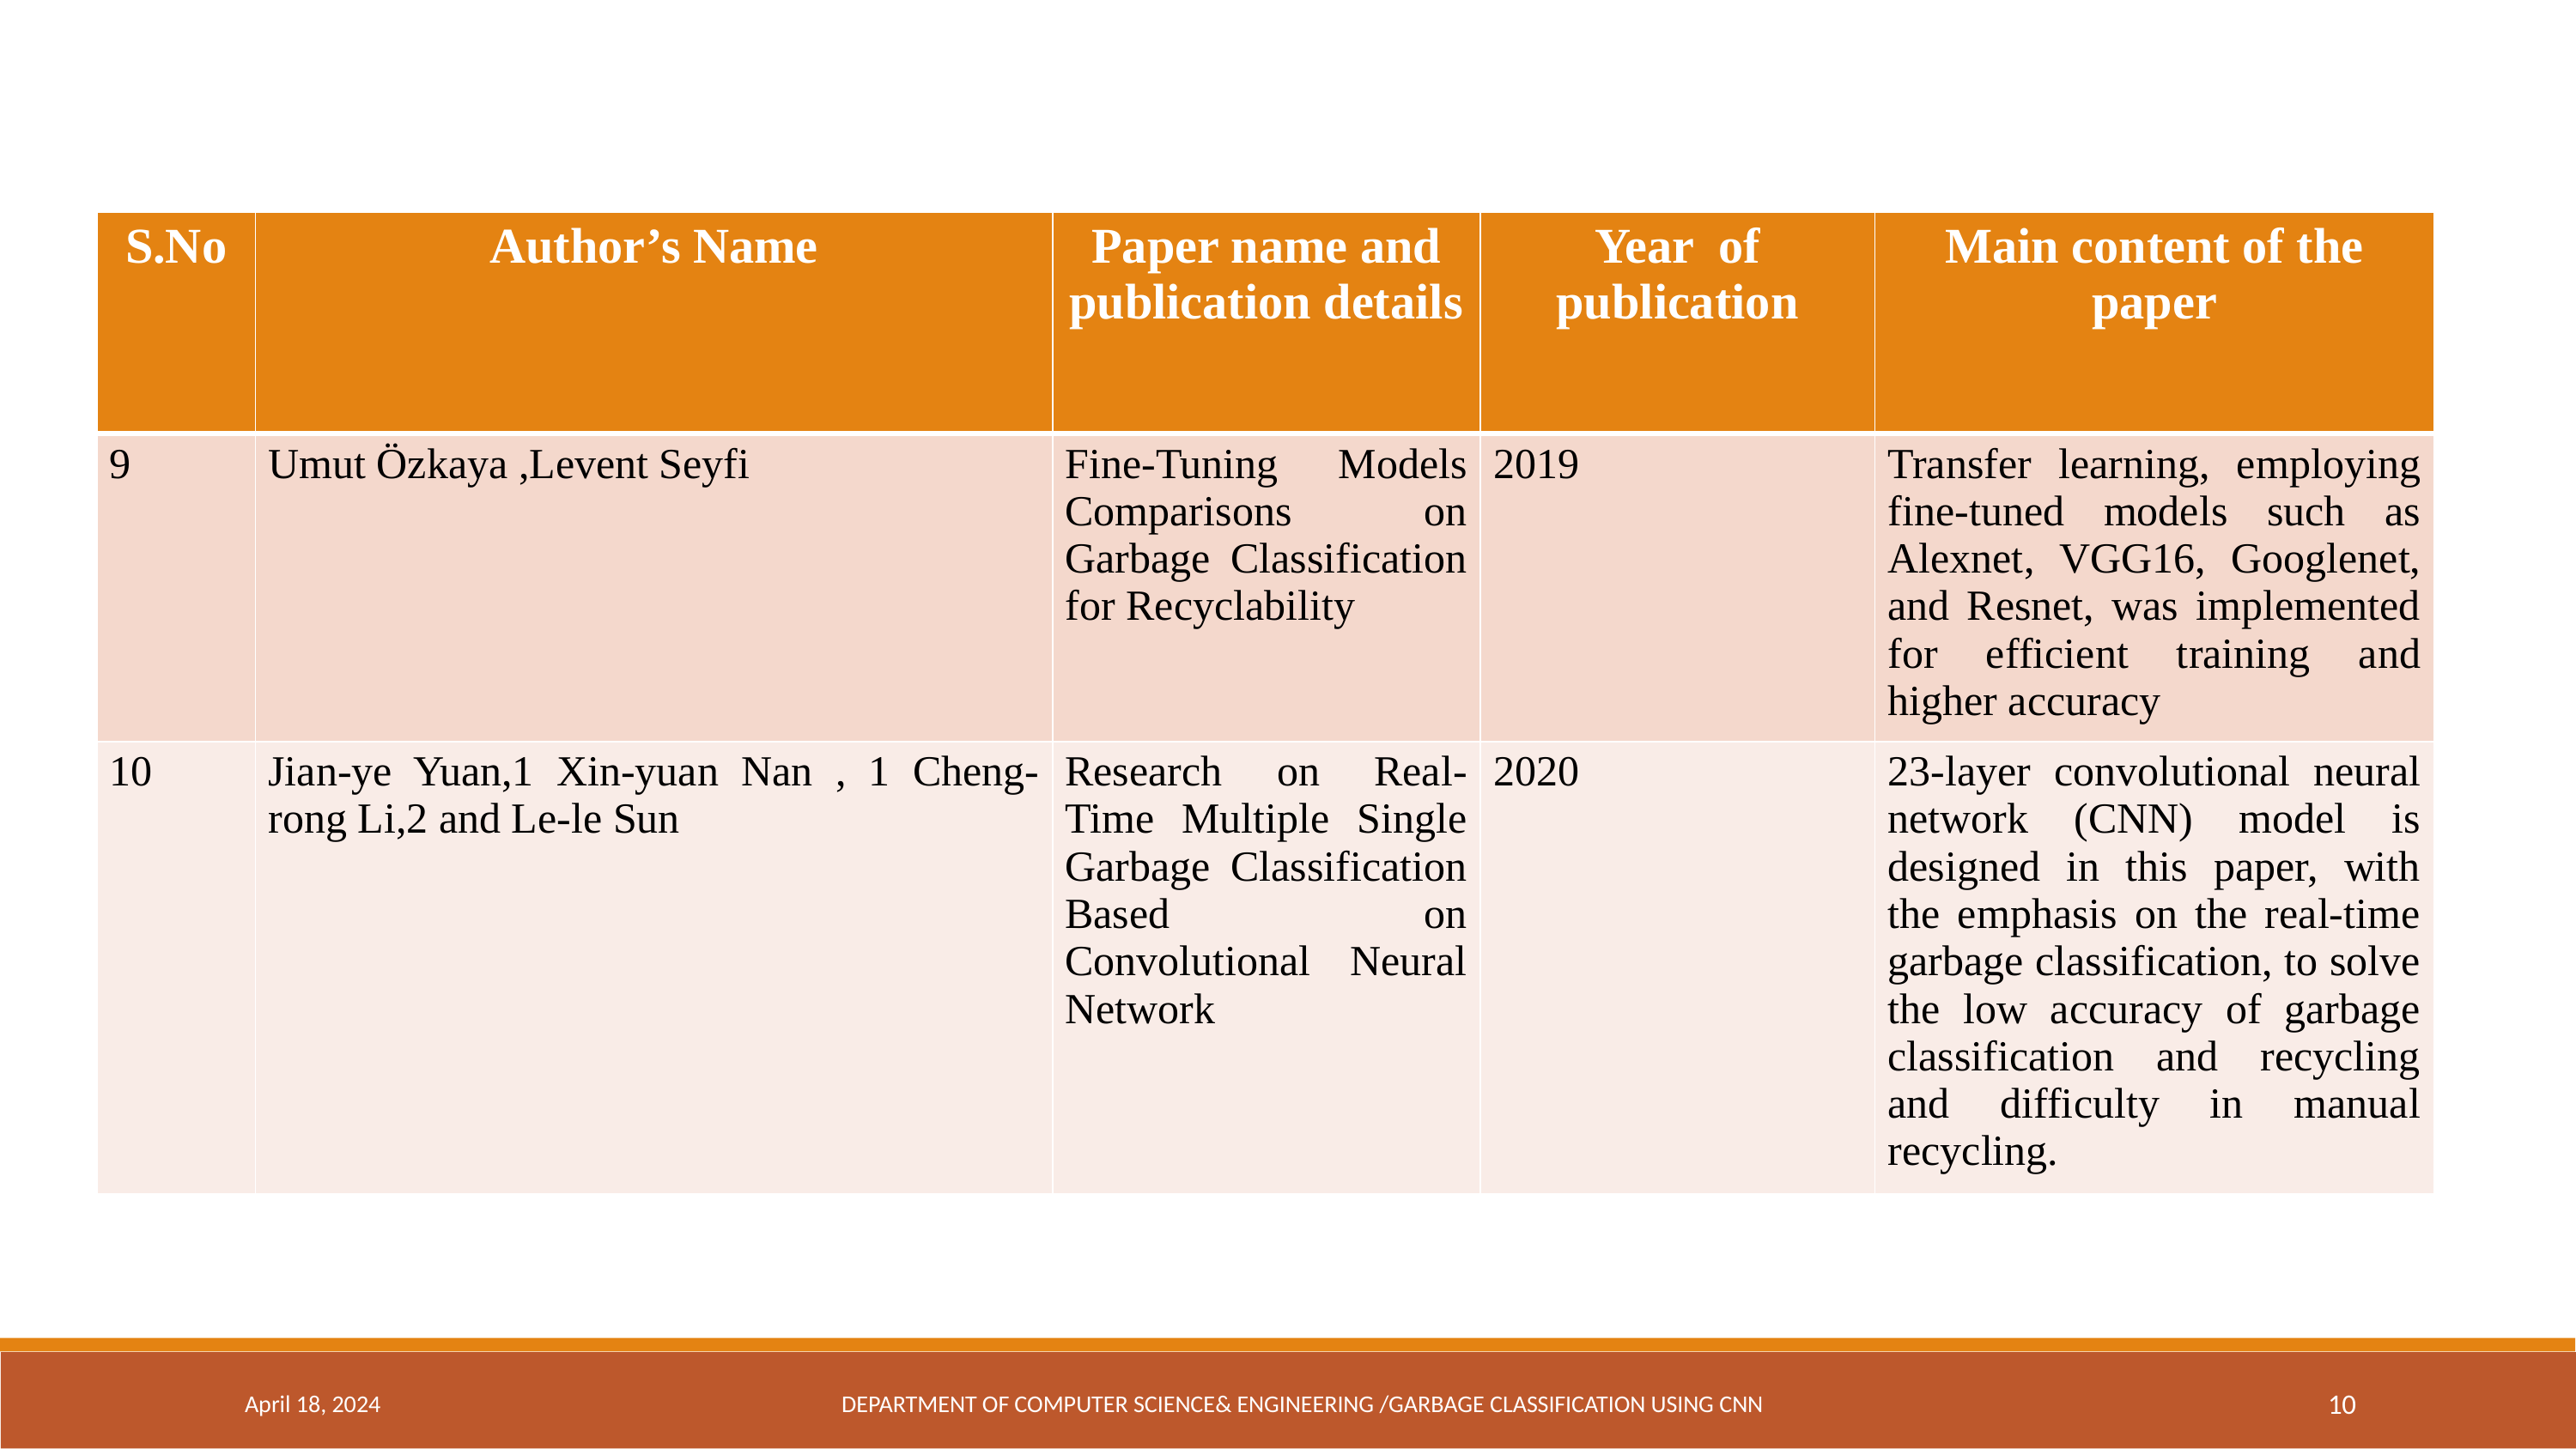

| S.No | Author’s Name | Paper name and publication details | Year of publication | Main content of the paper |
| --- | --- | --- | --- | --- |
| 9 | Umut Özkaya ,Levent Seyfi | Fine-Tuning Models Comparisons on Garbage Classification for Recyclability | 2019 | Transfer learning, employing fine-tuned models such as Alexnet, VGG16, Googlenet, and Resnet, was implemented for efficient training and higher accuracy |
| 10 | Jian-ye Yuan,1 Xin-yuan Nan , 1 Cheng-rong Li,2 and Le-le Sun | Research on Real-Time Multiple Single Garbage Classification Based on Convolutional Neural Network | 2020 | 23-layer convolutional neural network (CNN) model is designed in this paper, with the emphasis on the real-time garbage classification, to solve the low accuracy of garbage classification and recycling and difficulty in manual recycling. |
April 18, 2024
DEPARTMENT OF COMPUTER SCIENCE& ENGINEERING /GARBAGE CLASSIFICATION USING CNN
10